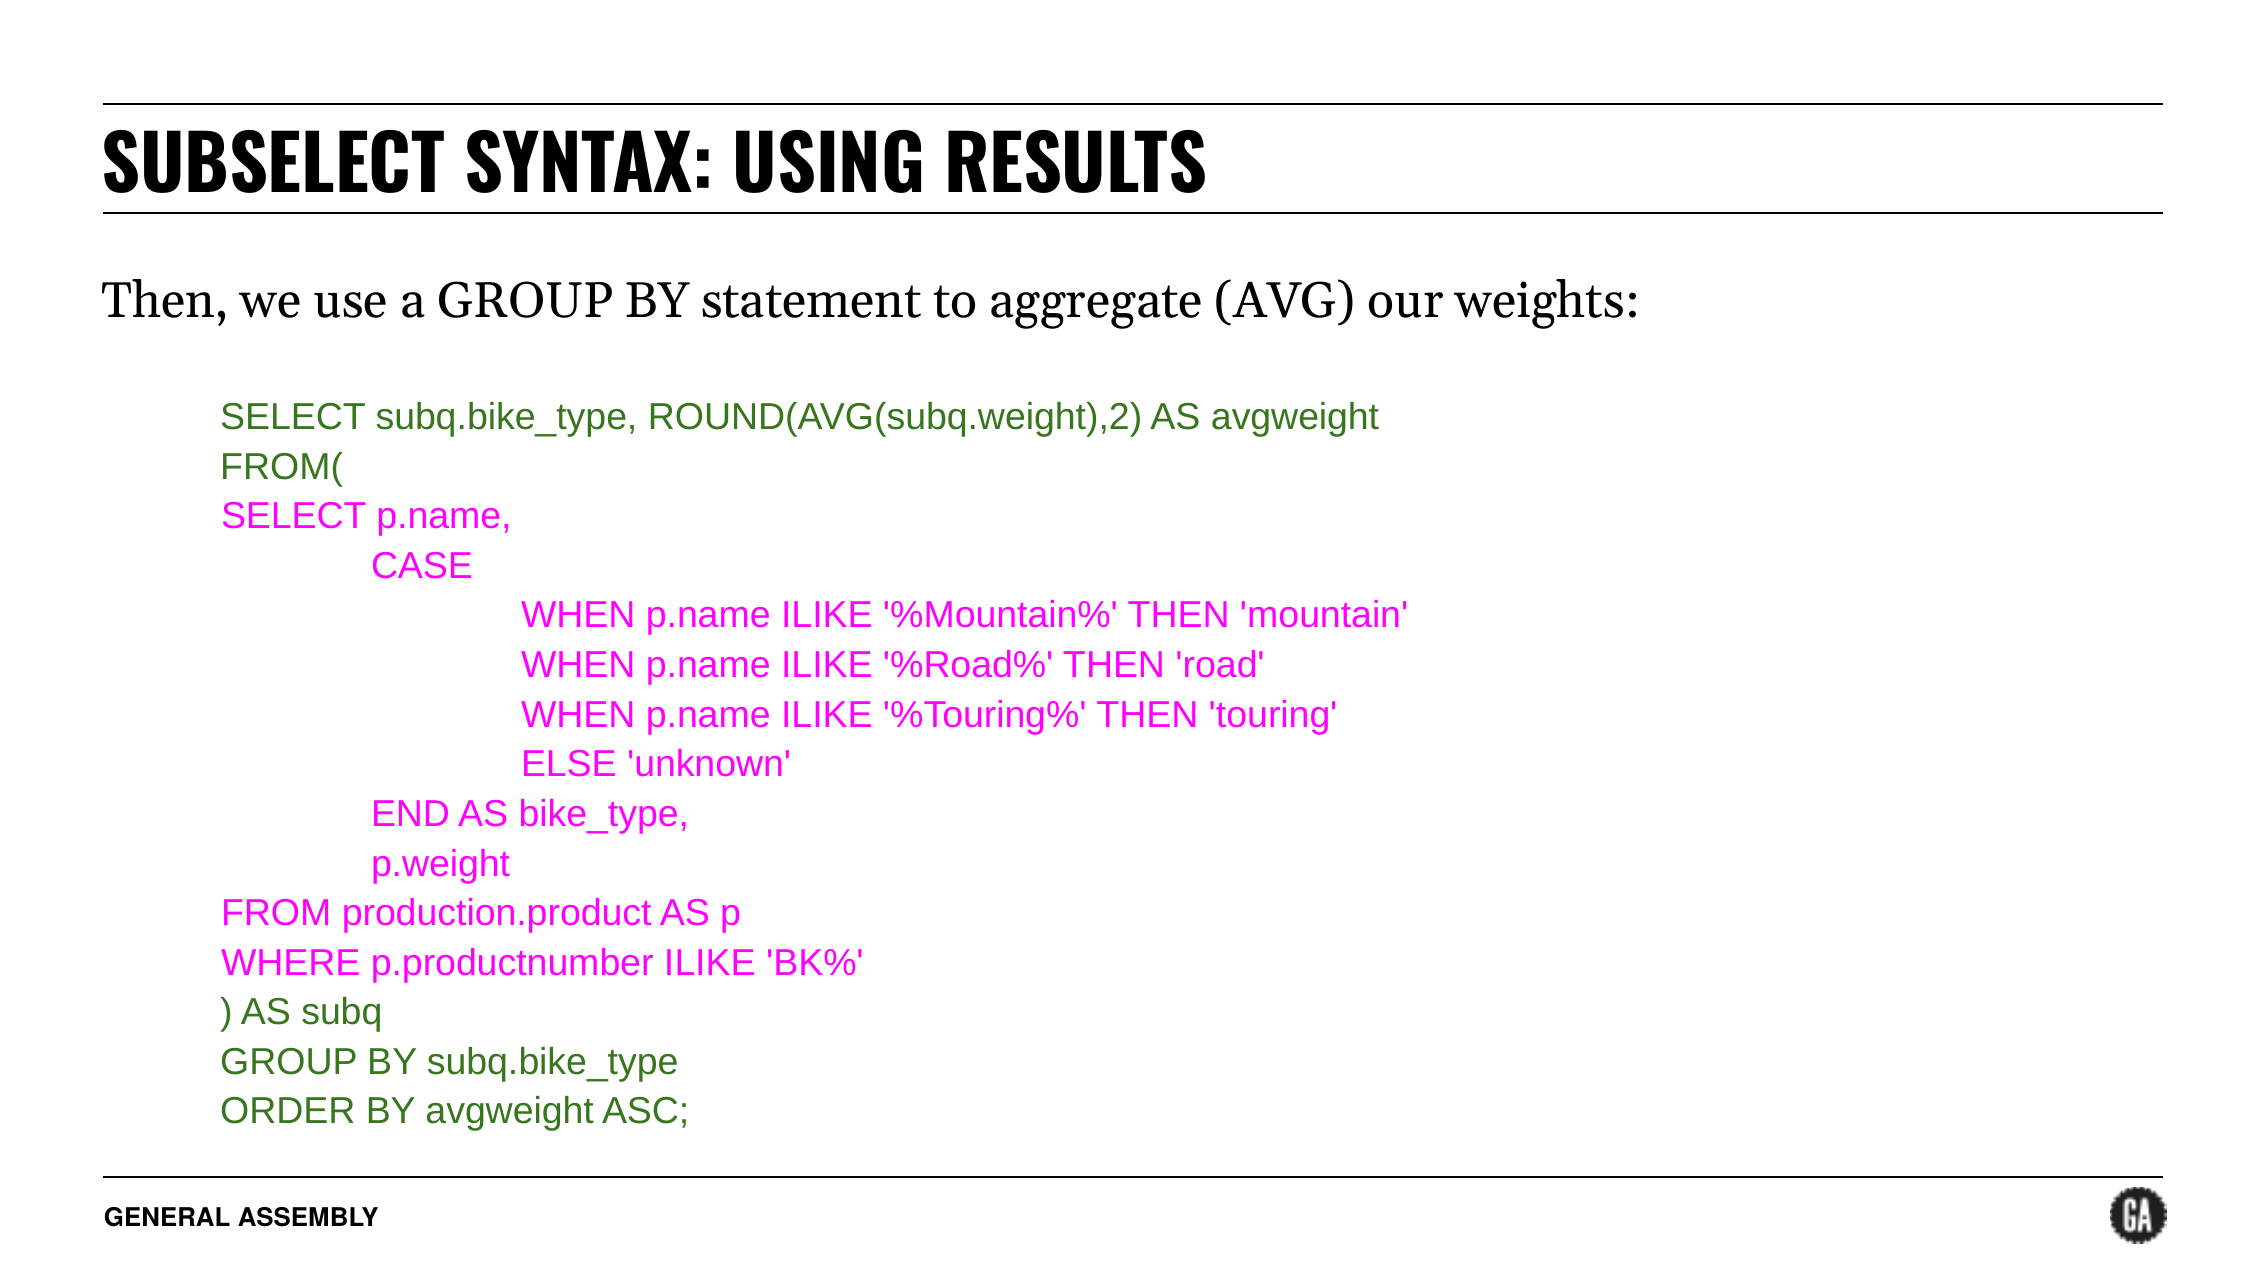

# SUBSELECT SYNTAX: USING RESULTS
Then, we use a GROUP BY statement to aggregate (AVG) our weights:
SELECT subq.bike_type, ROUND(AVG(subq.weight),2) AS avgweight
FROM(
	SELECT p.name,
		CASE
			WHEN p.name ILIKE '%Mountain%' THEN 'mountain'
			WHEN p.name ILIKE '%Road%' THEN 'road'
			WHEN p.name ILIKE '%Touring%' THEN 'touring'
			ELSE 'unknown'
		END AS bike_type,
		p.weight
	FROM production.product AS p
	WHERE p.productnumber ILIKE 'BK%'
) AS subq
GROUP BY subq.bike_type
ORDER BY avgweight ASC;